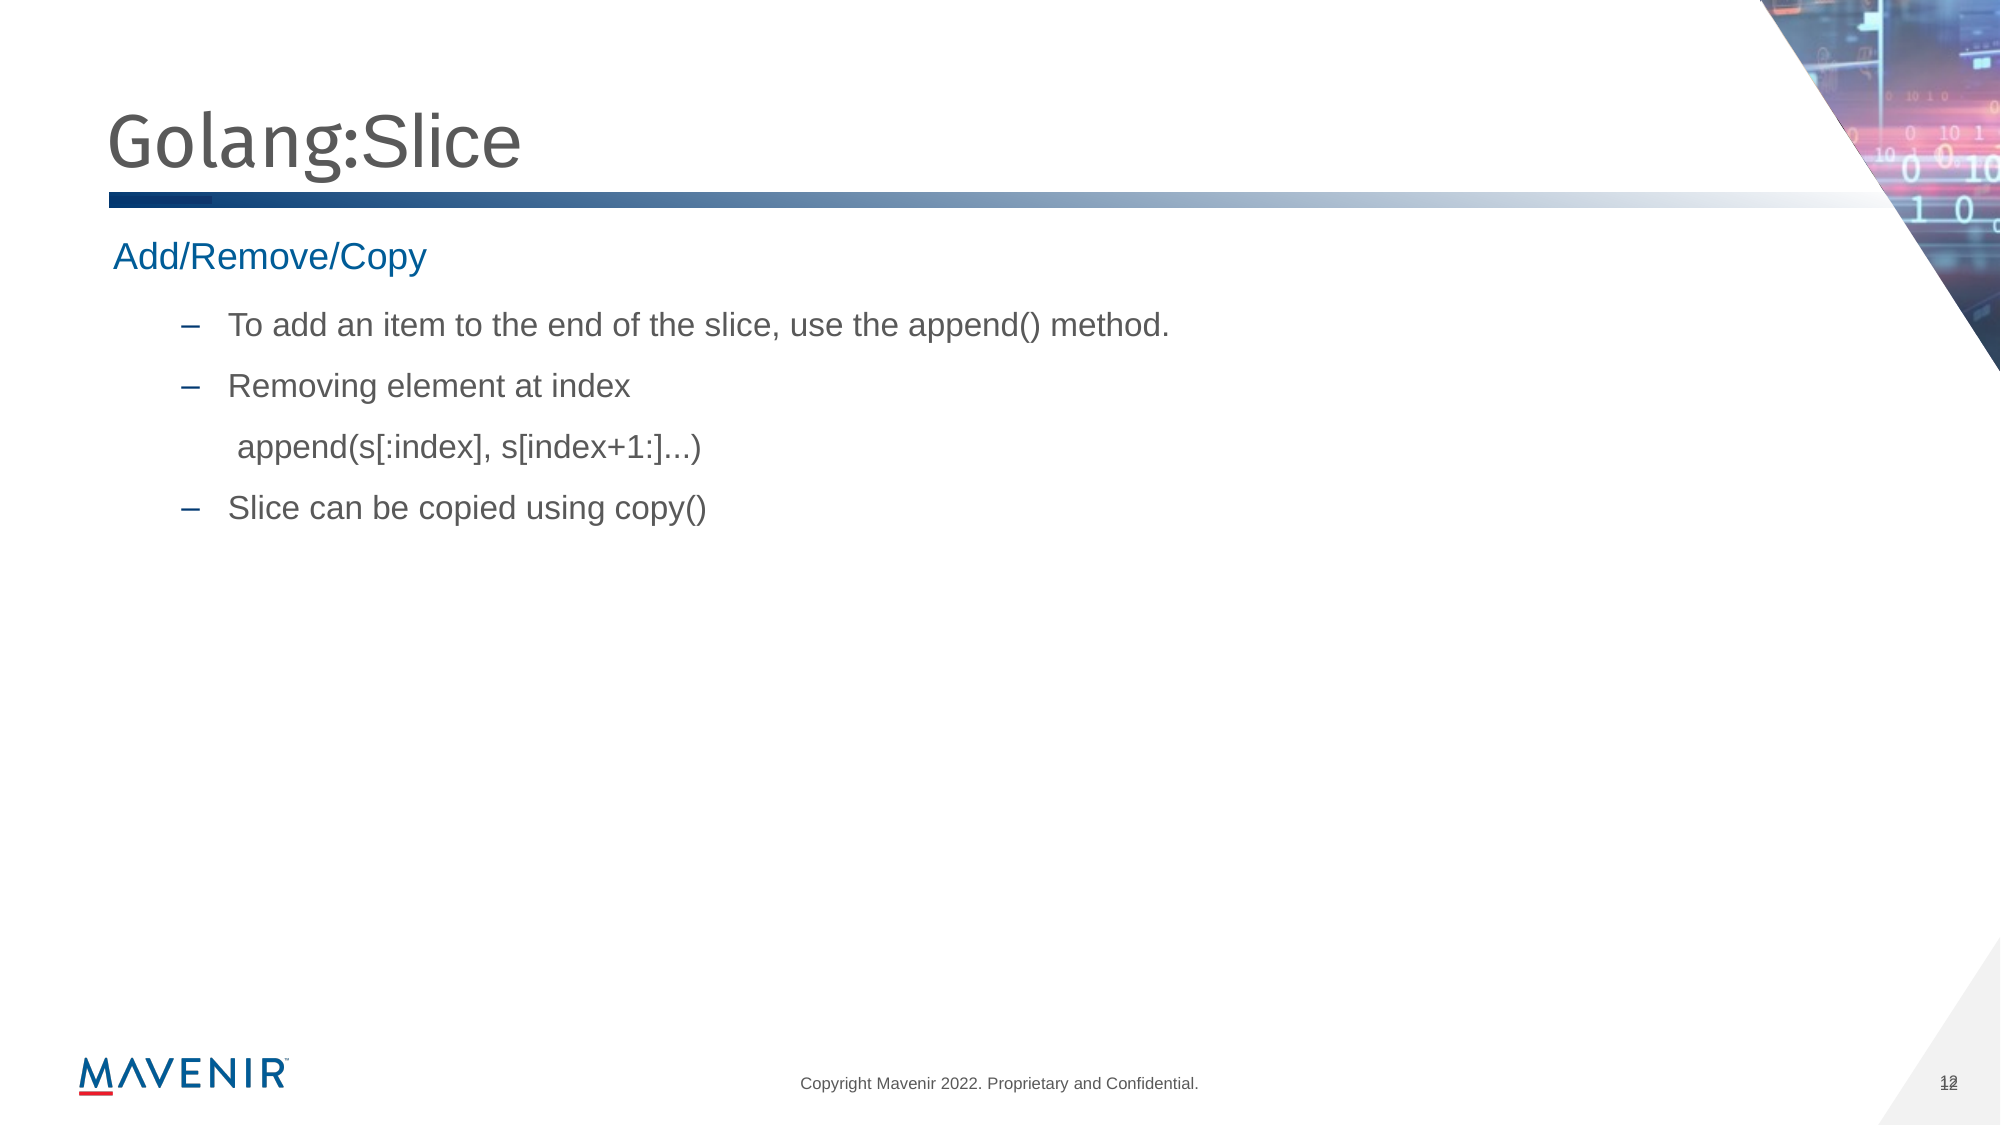

# Golang:Slice

Add/Remove/Copy
To add an item to the end of the slice, use the append() method.
Removing element at index
      append(s[:index], s[index+1:]...)
Slice can be copied using copy()

12